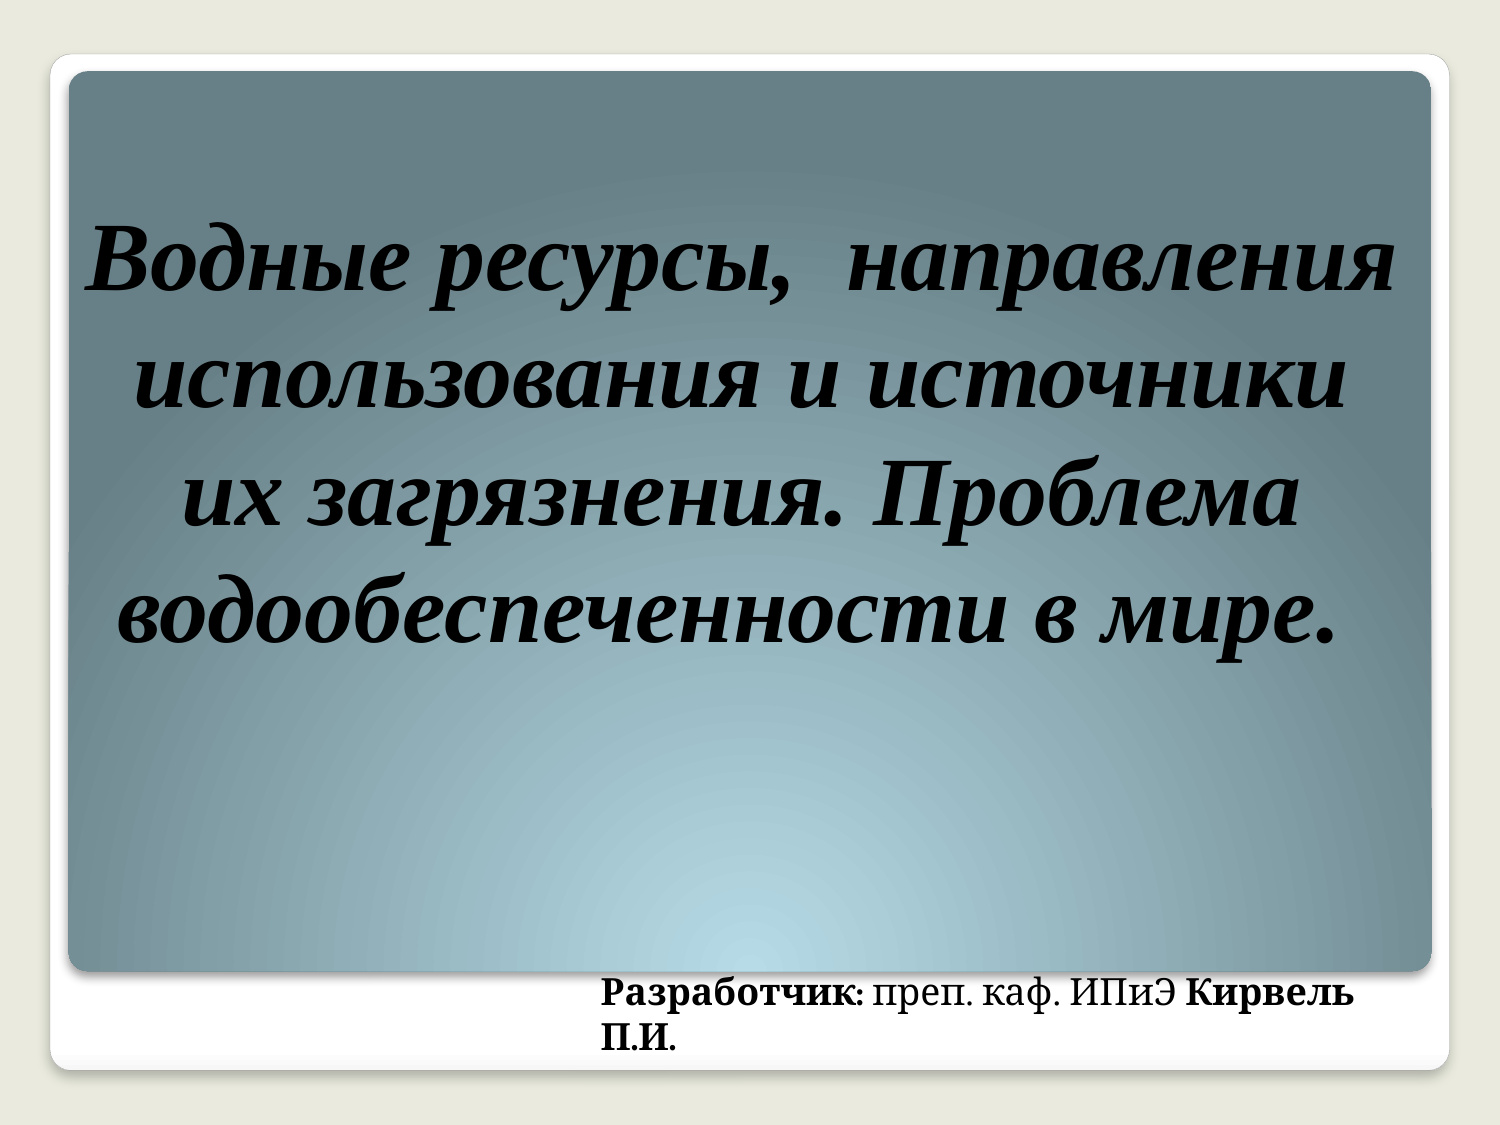

# Водные ресурсы,  направления использования и источники их загрязнения. Проблема водообеспеченности в мире.
Разработчик: преп. каф. ИПиЭ Кирвель П.И.